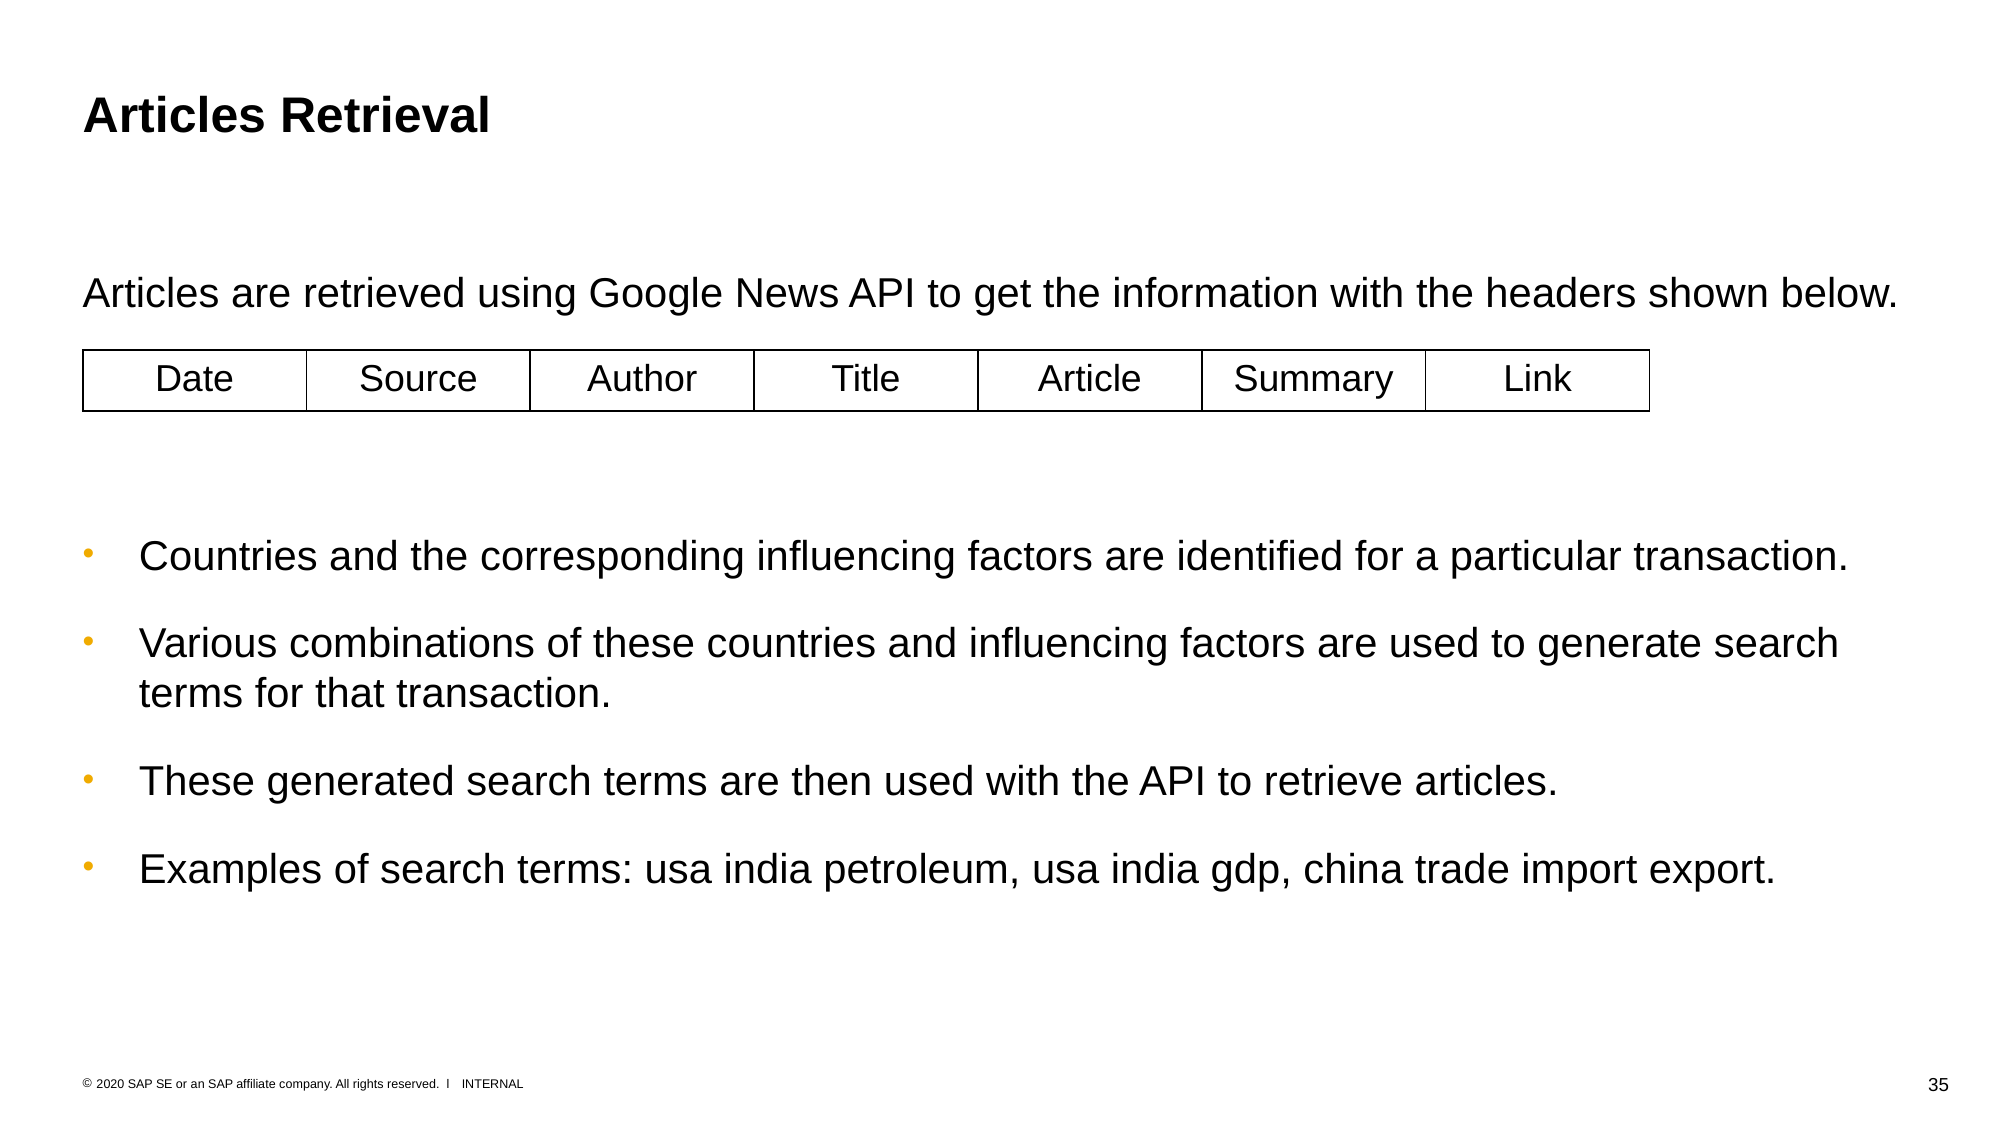

# Articles Retrieval
Articles are retrieved using Google News API to get the information with the headers shown below.

Countries and the corresponding influencing factors are identified for a particular transaction.
Various combinations of these countries and influencing factors are used to generate search terms for that transaction.
These generated search terms are then used with the API to retrieve articles.
Examples of search terms: usa india petroleum, usa india gdp, china trade import export.

| Date | Source | Author | Title | Article | Summary | Link |
| --- | --- | --- | --- | --- | --- | --- |